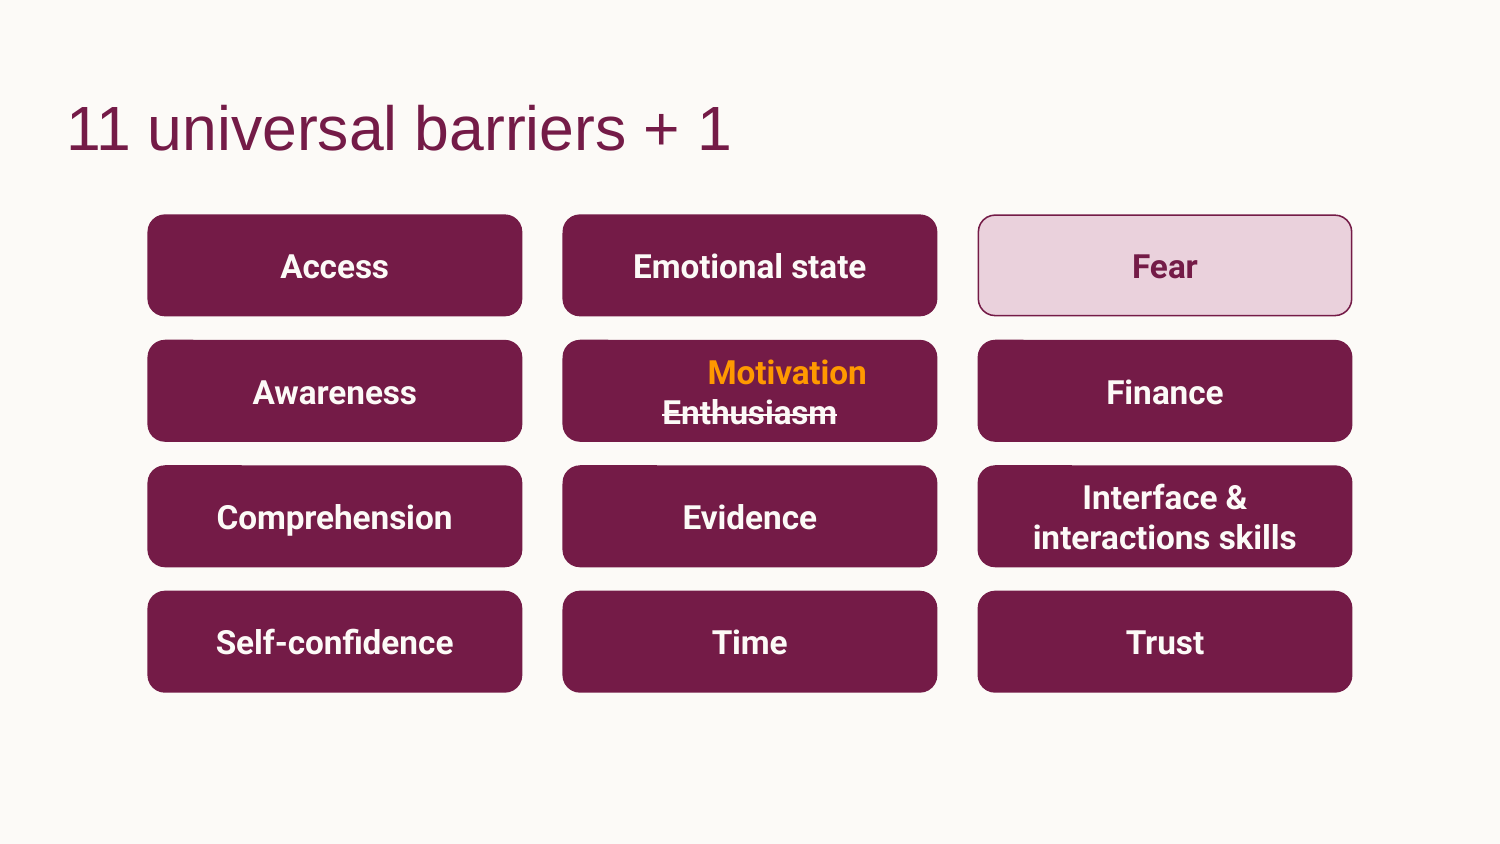

# 11 universal barriers + 1
Access
Emotional state
Fear
Awareness
      Motivation
Enthusiasm
Finance
Comprehension
Evidence
Interface & interactions skills
Self-confidence
Time
Trust